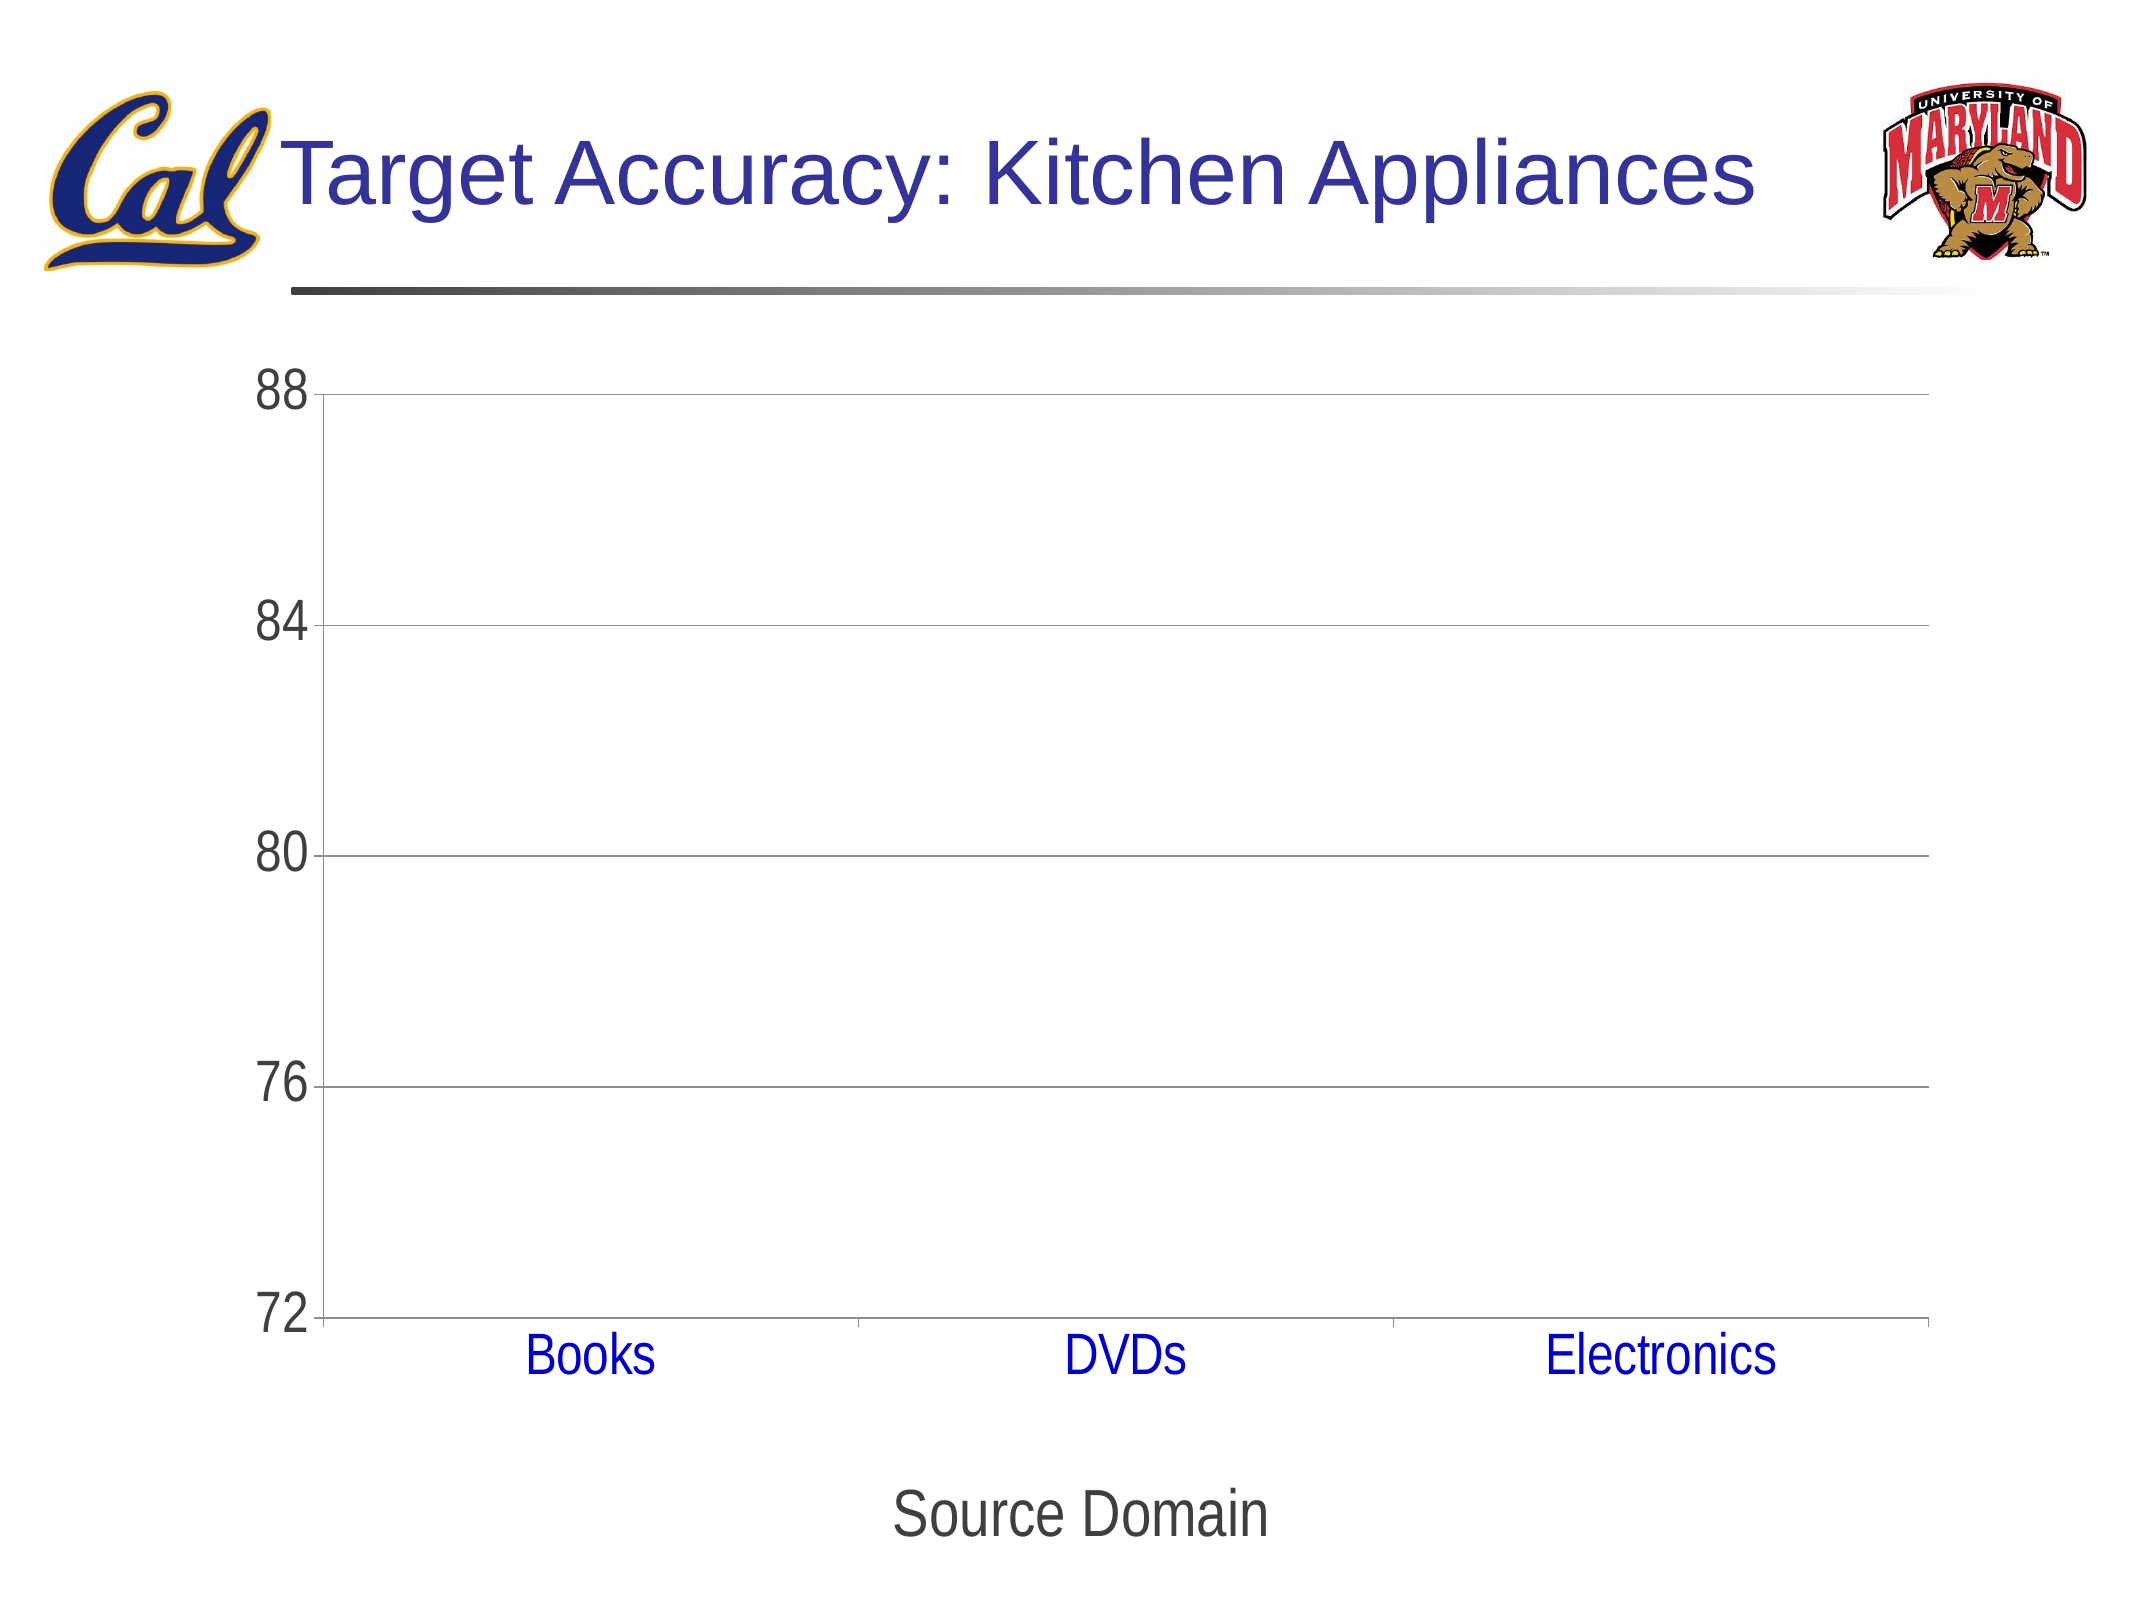

Target Accuracy: Kitchen Appliances

### Chart

| Category | In-domain (Kitchen) | Supervised Logit | Correspondence |
|---|---|---|---|
| Books | None | None | None |
| DVDs | None | None | None |
| Electronics | None | None | None |
Source Domain